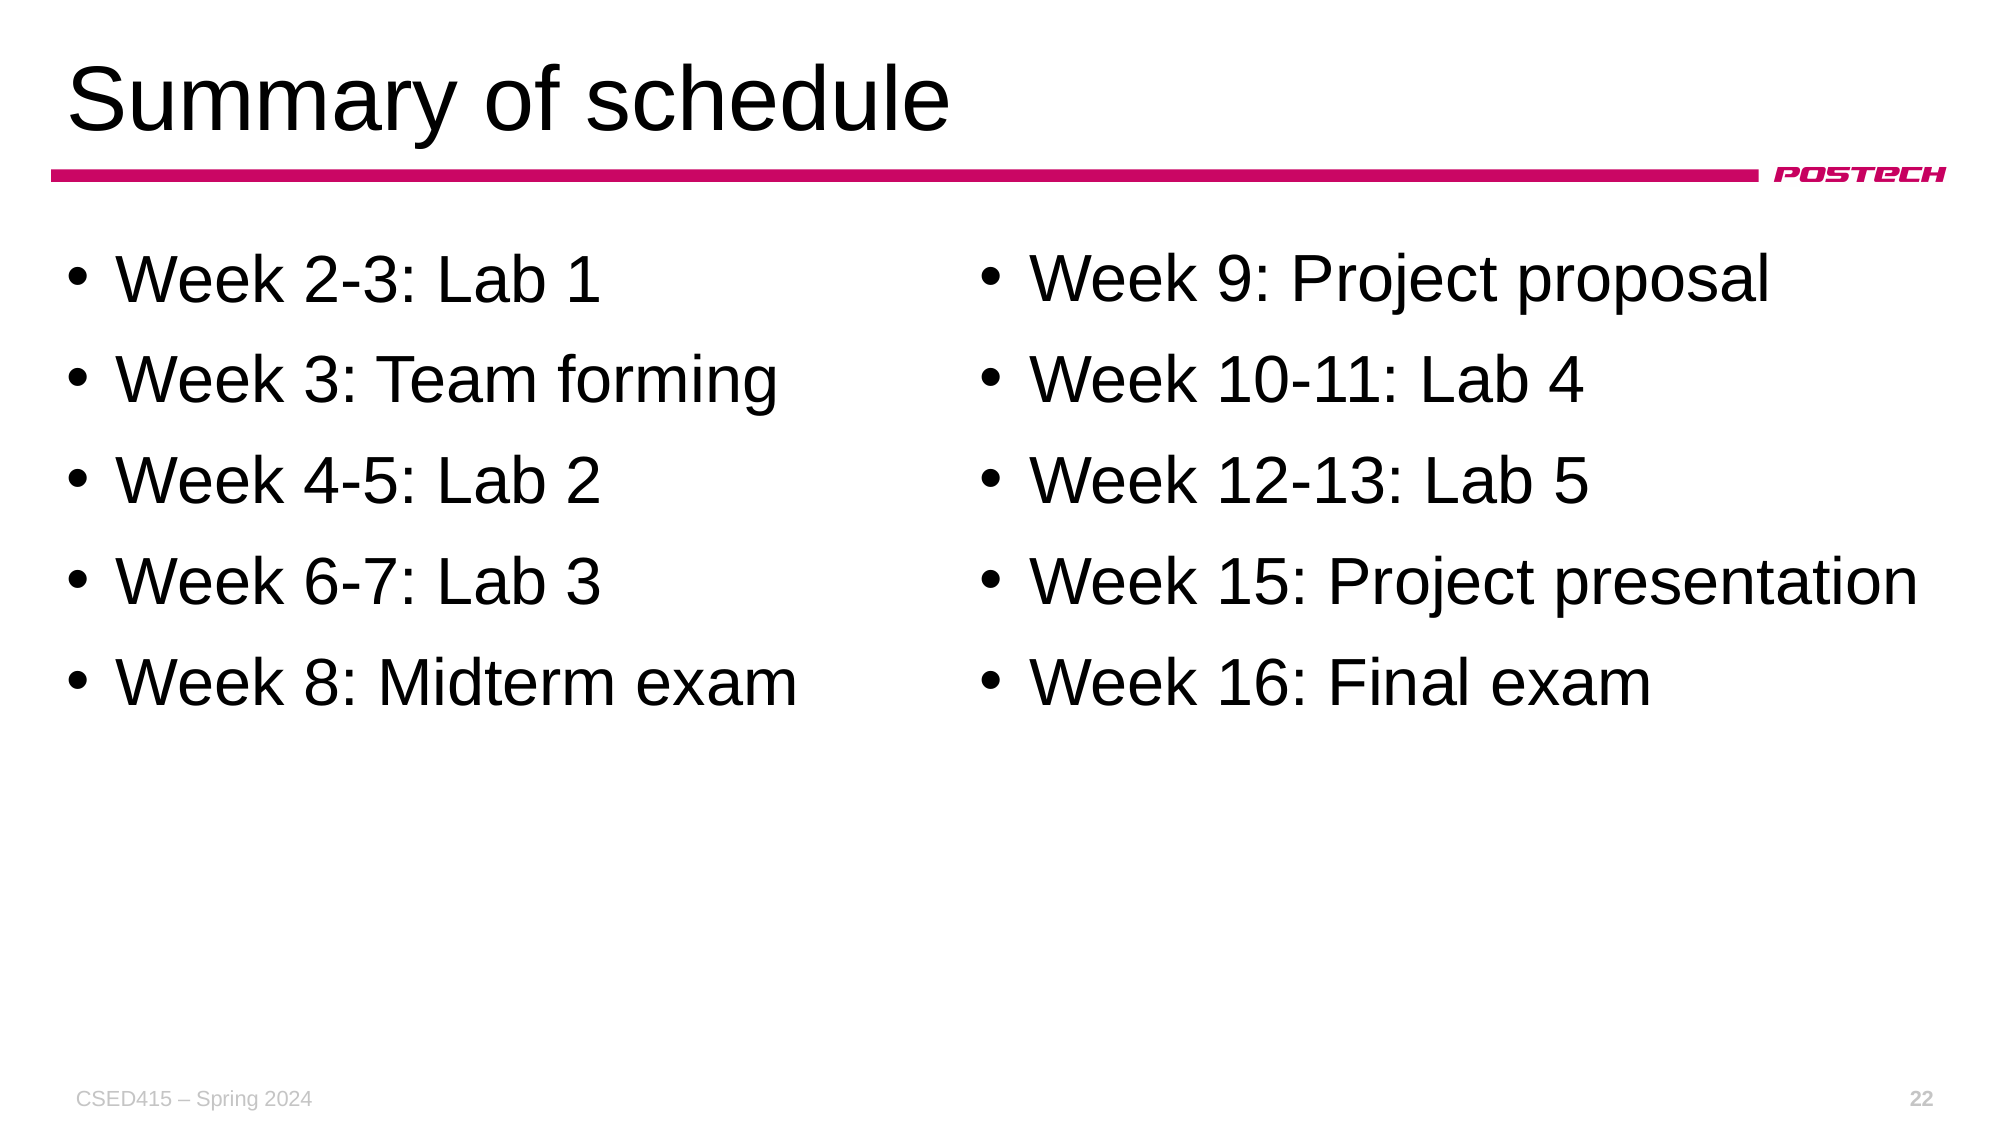

# Summary of schedule
Week 2-3: Lab 1
Week 3: Team forming
Week 4-5: Lab 2
Week 6-7: Lab 3
Week 8: Midterm exam
Week 9: Project proposal
Week 10-11: Lab 4
Week 12-13: Lab 5
Week 15: Project presentation
Week 16: Final exam
CSED415 – Spring 2024
22